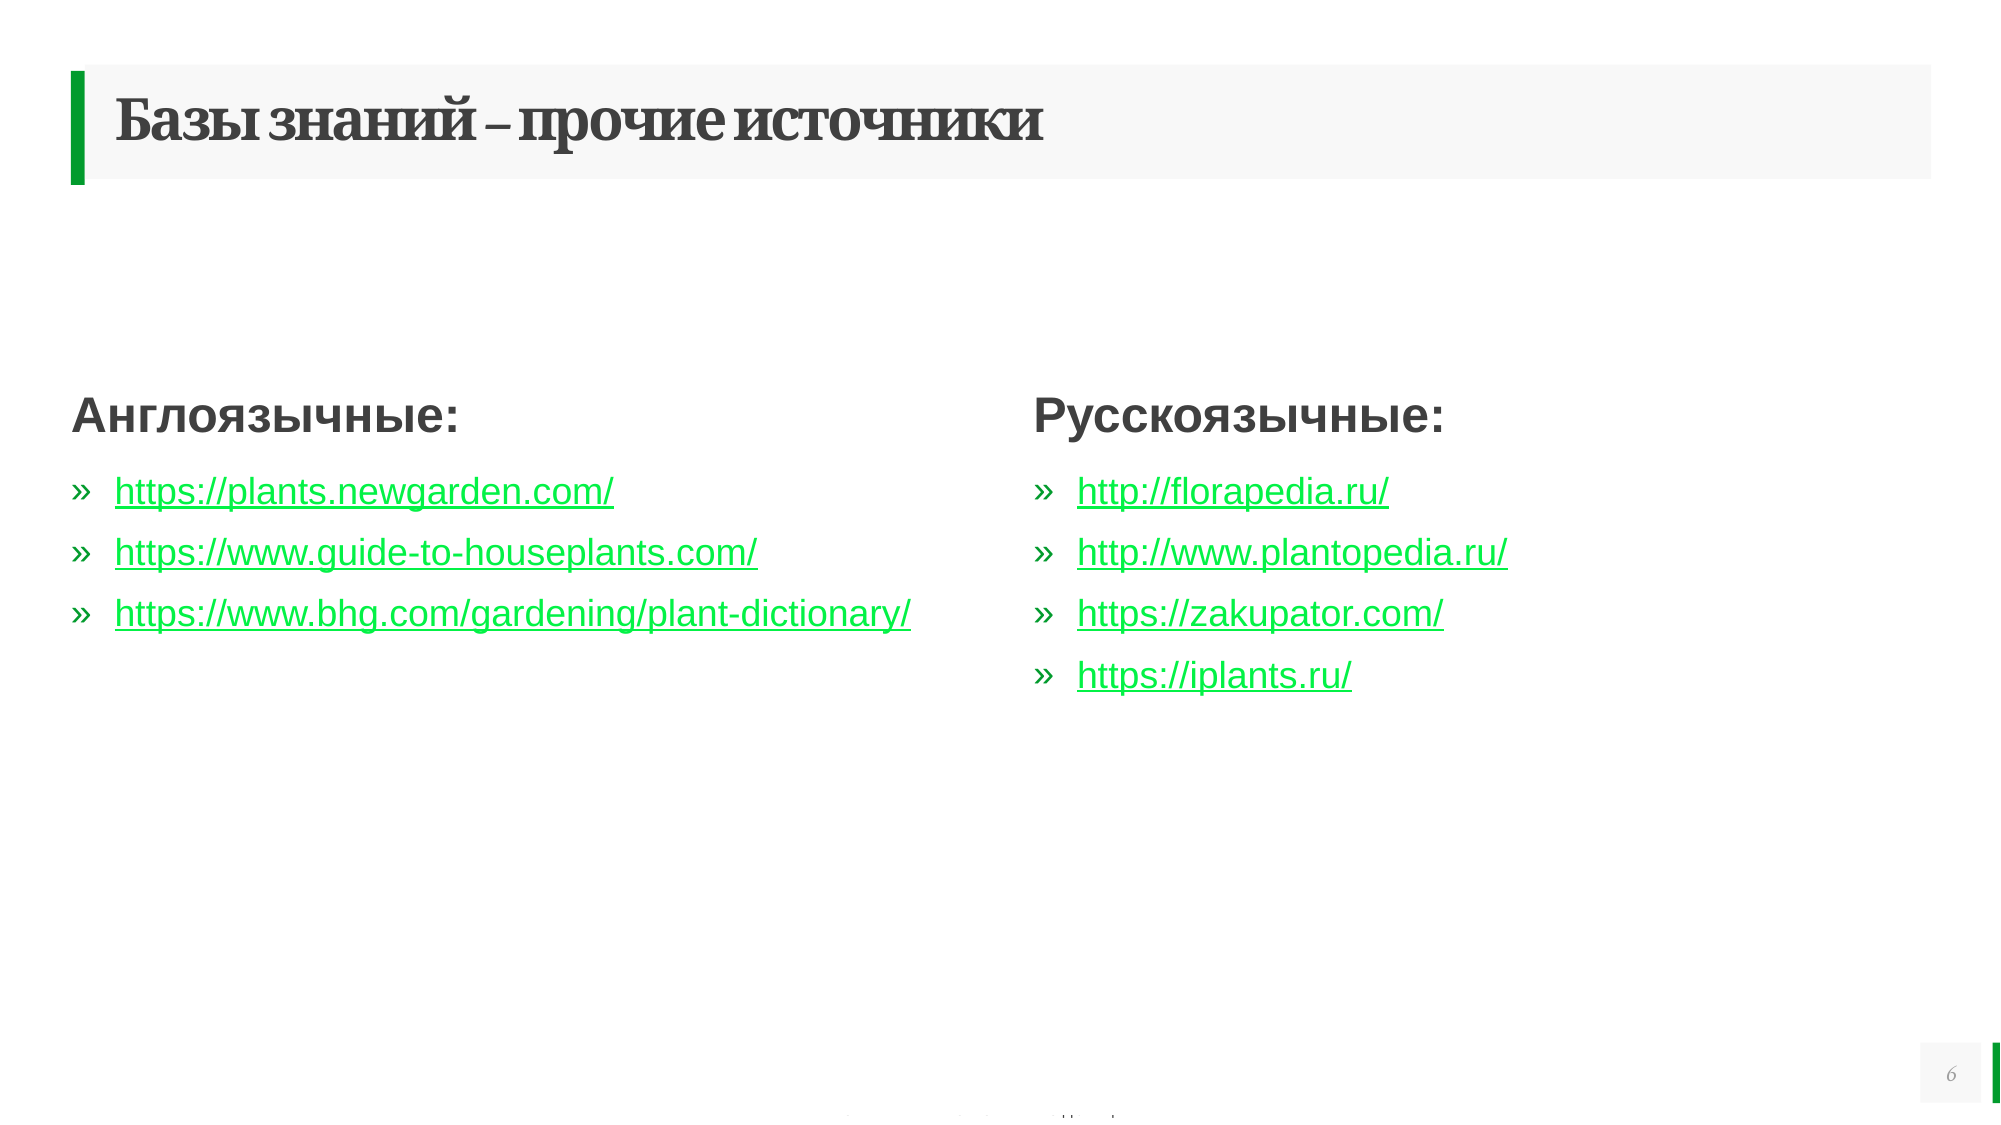

# Базы знаний – прочие источники
Англоязычные:

Русскоязычные:
https://plants.newgarden.com/
https://www.guide-to-houseplants.com/
https://www.bhg.com/gardening/plant-dictionary/

http://florapedia.ru/
http://www.plantopedia.ru/
https://zakupator.com/
https://iplants.ru/

6